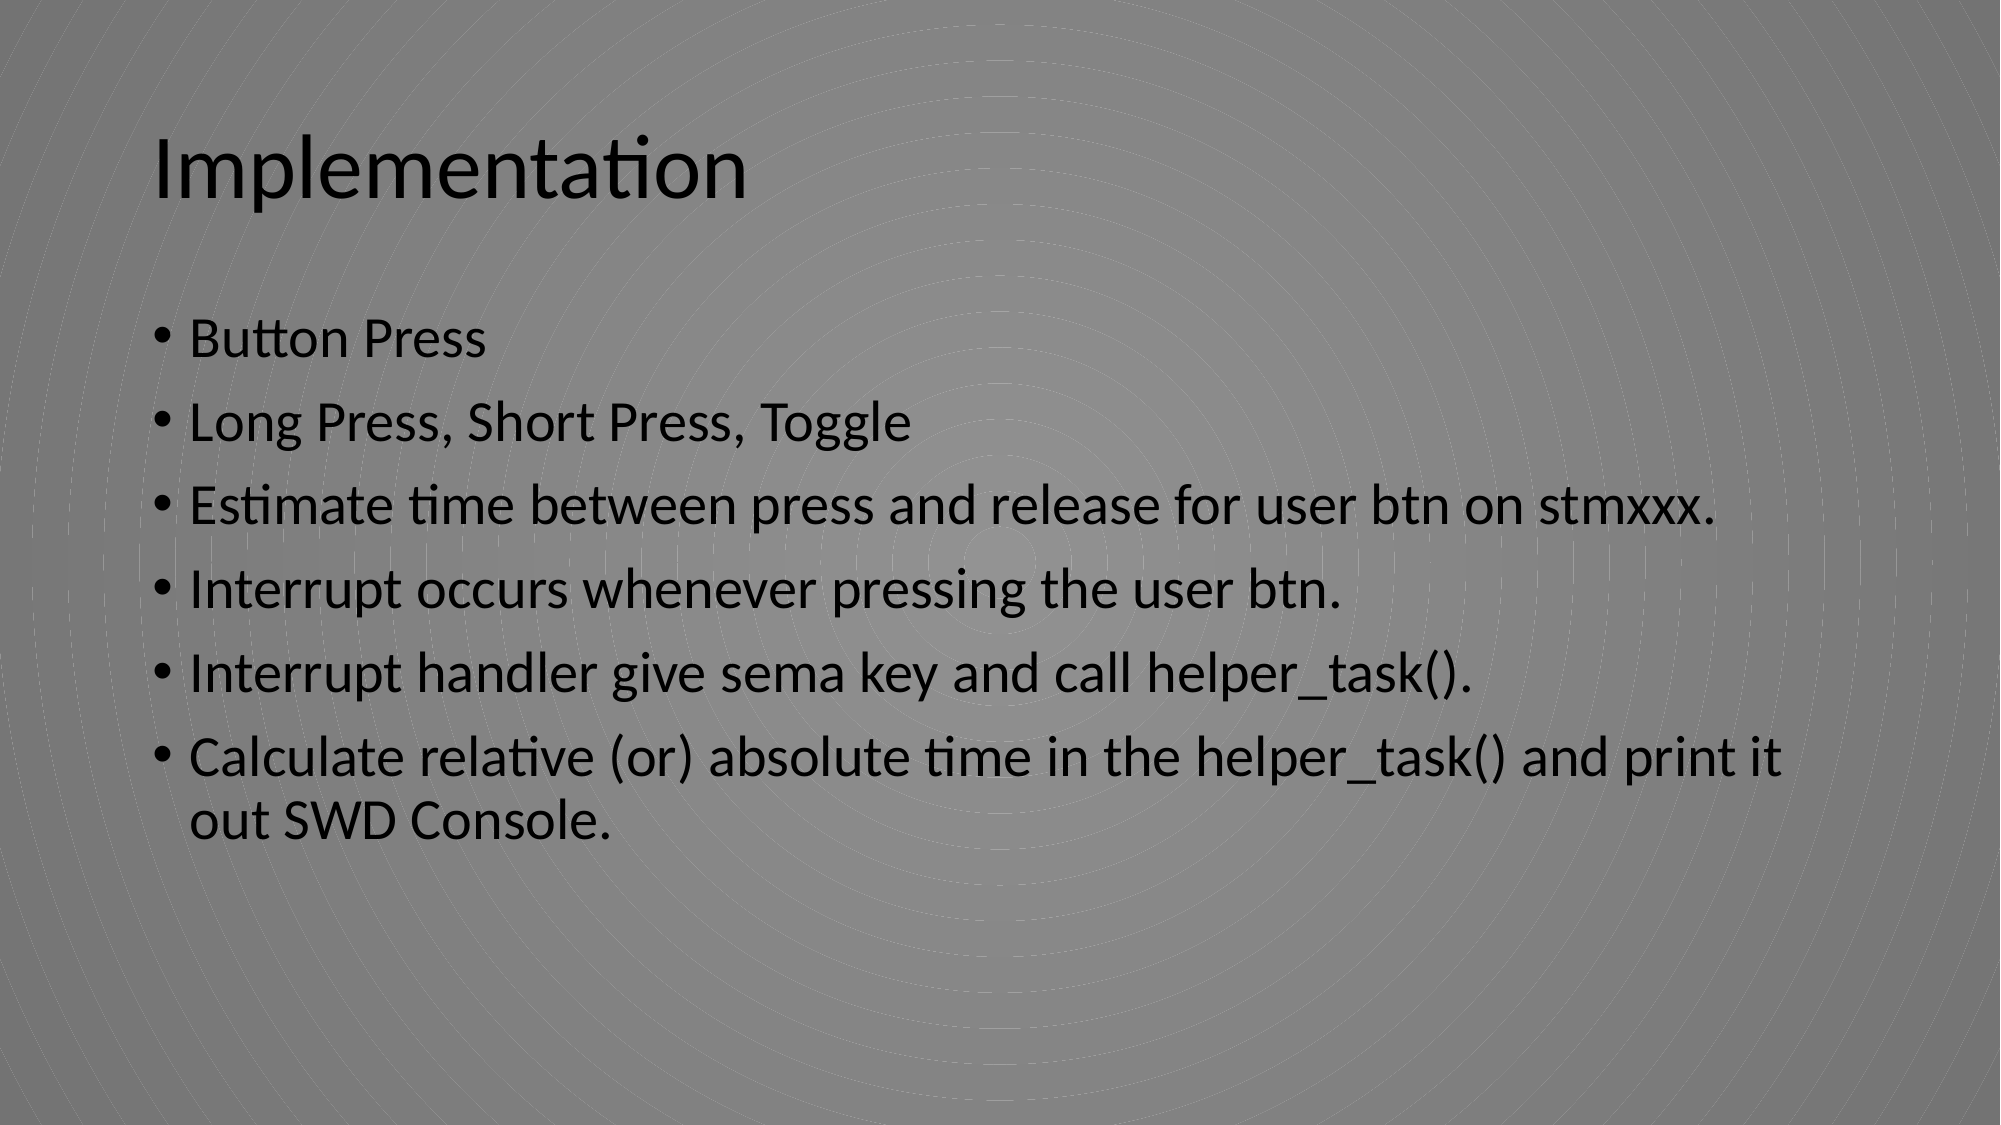

# Implementation
Button Press
Long Press, Short Press, Toggle
Estimate time between press and release for user btn on stmxxx.
Interrupt occurs whenever pressing the user btn.
Interrupt handler give sema key and call helper_task().
Calculate relative (or) absolute time in the helper_task() and print it out SWD Console.